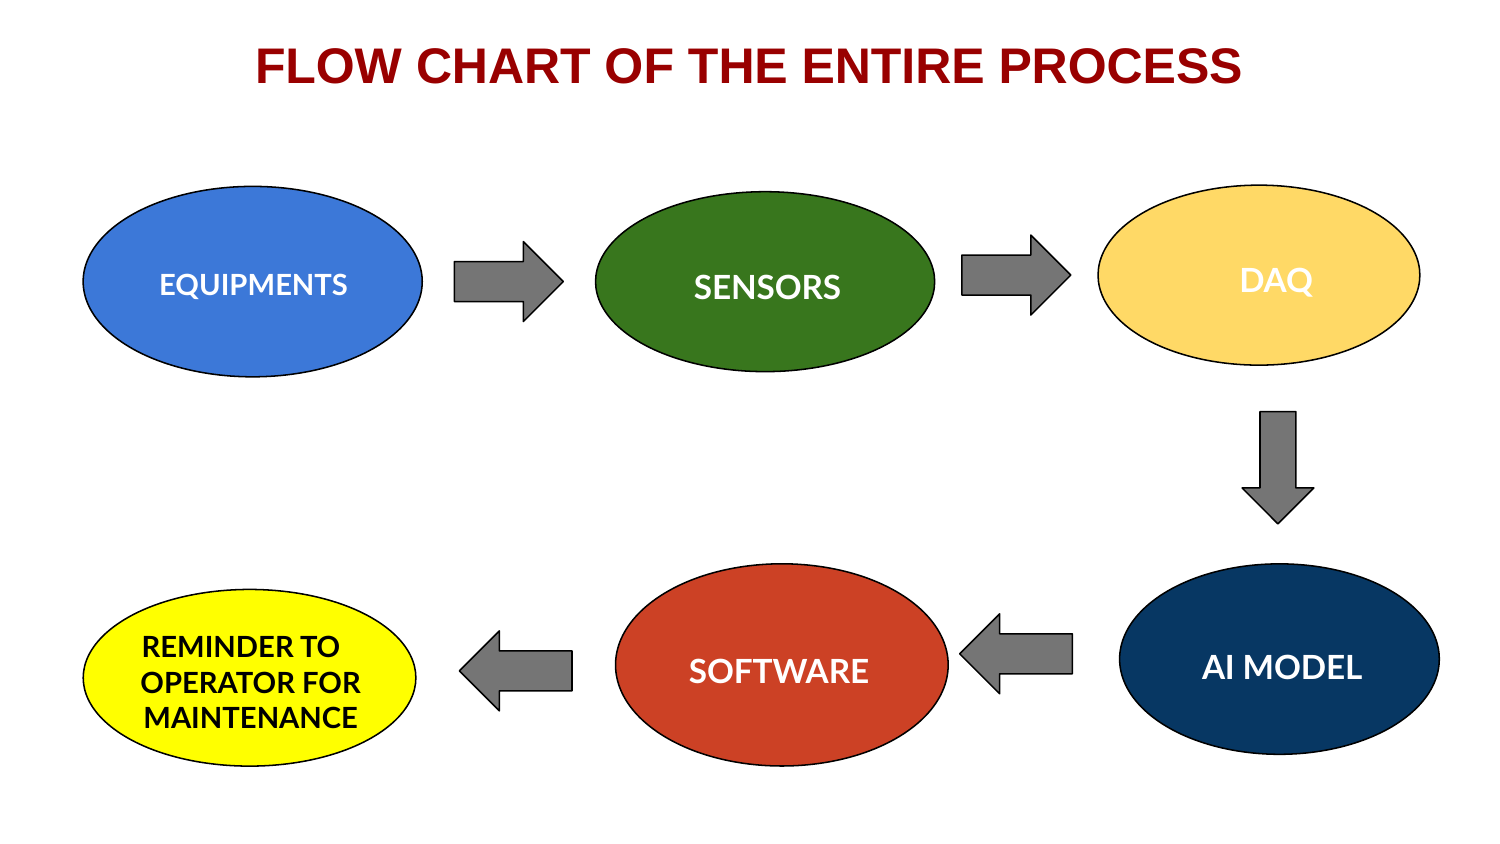

FLOW CHART OF THE ENTIRE PROCESS

          DAQ
  EQUIPMENTS
SENSORS

  REMINDER TO      OPERATOR FOR MAINTENANCE

  AI MODEL
   SOFTWARE